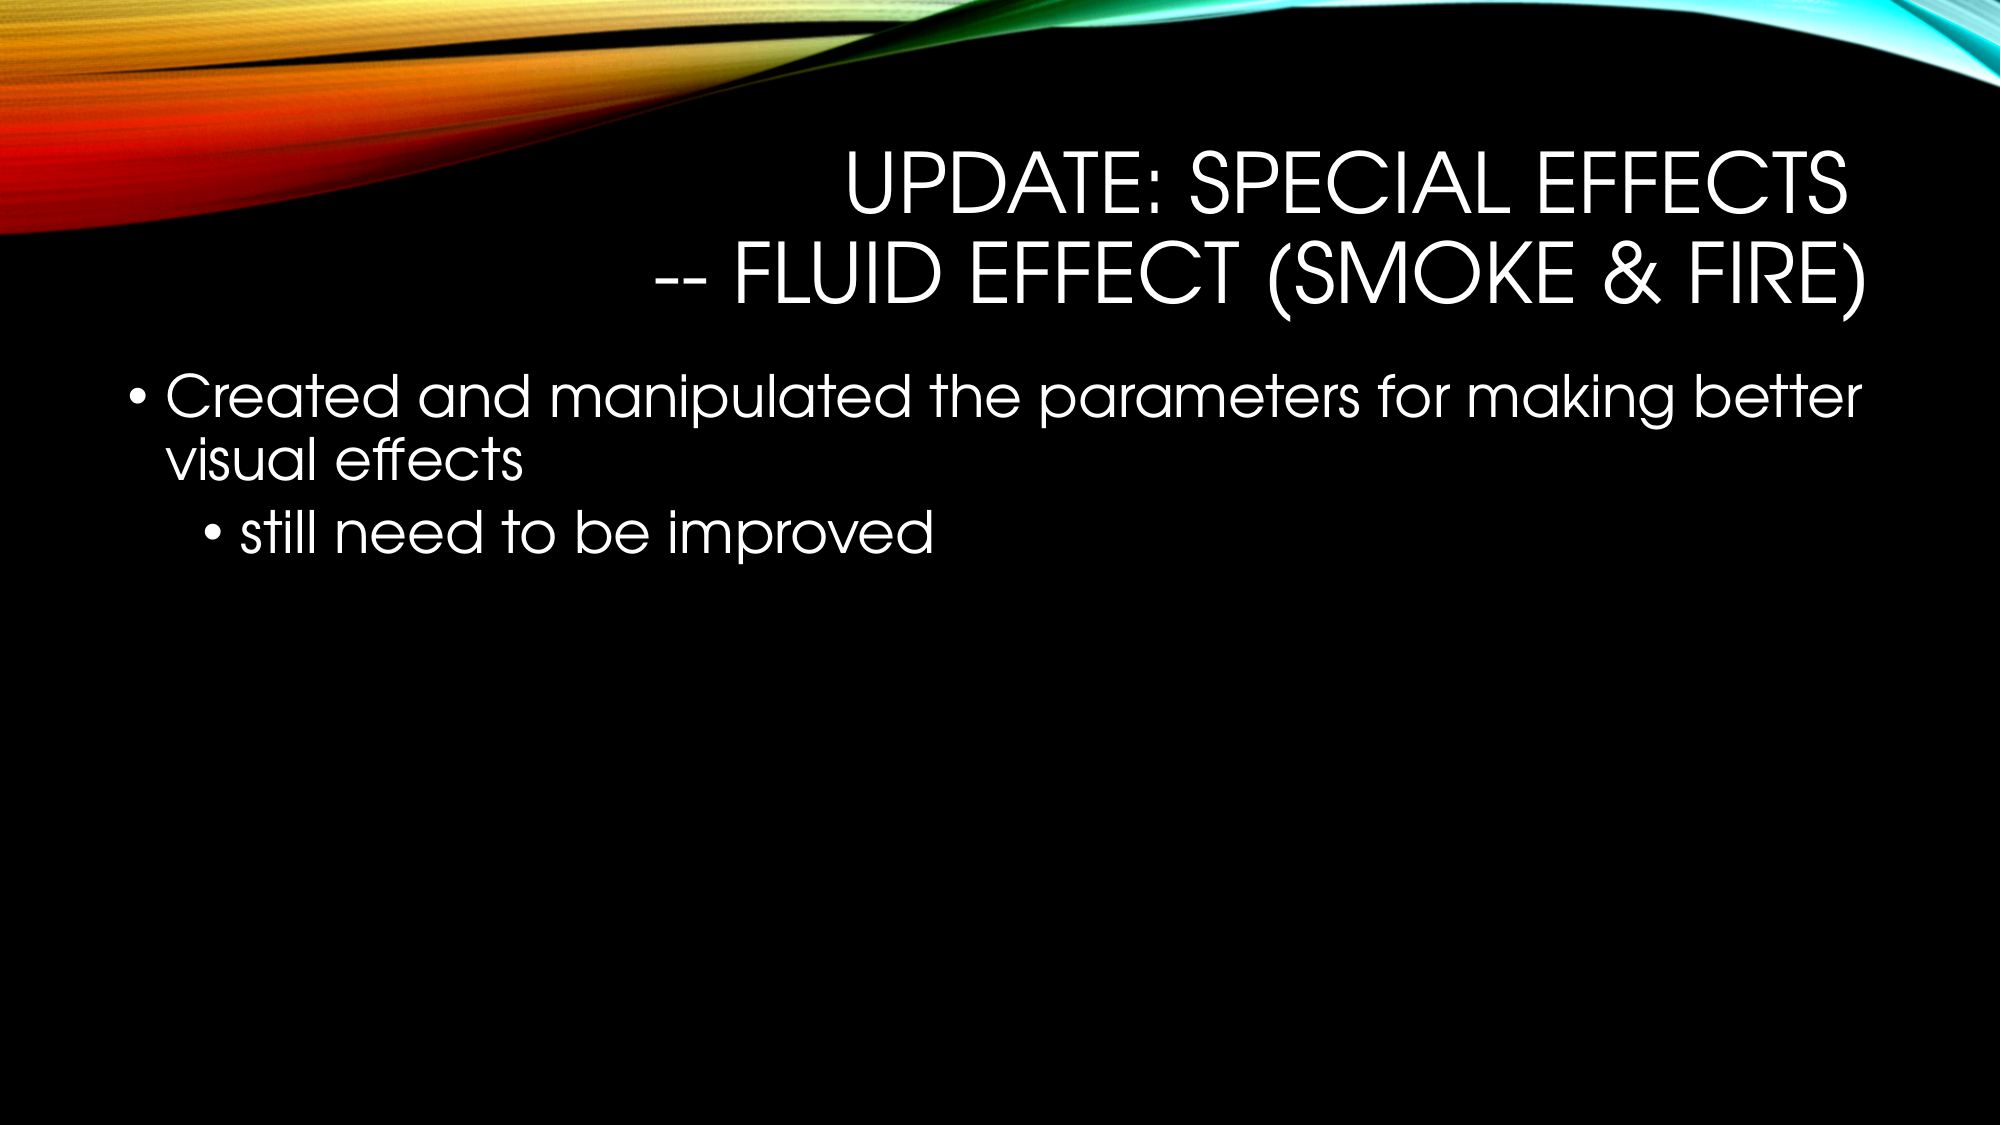

# Update: Special Effects -- Fluid Effect (Smoke & Fire)
Created and manipulated the parameters for making better visual effects
still need to be improved